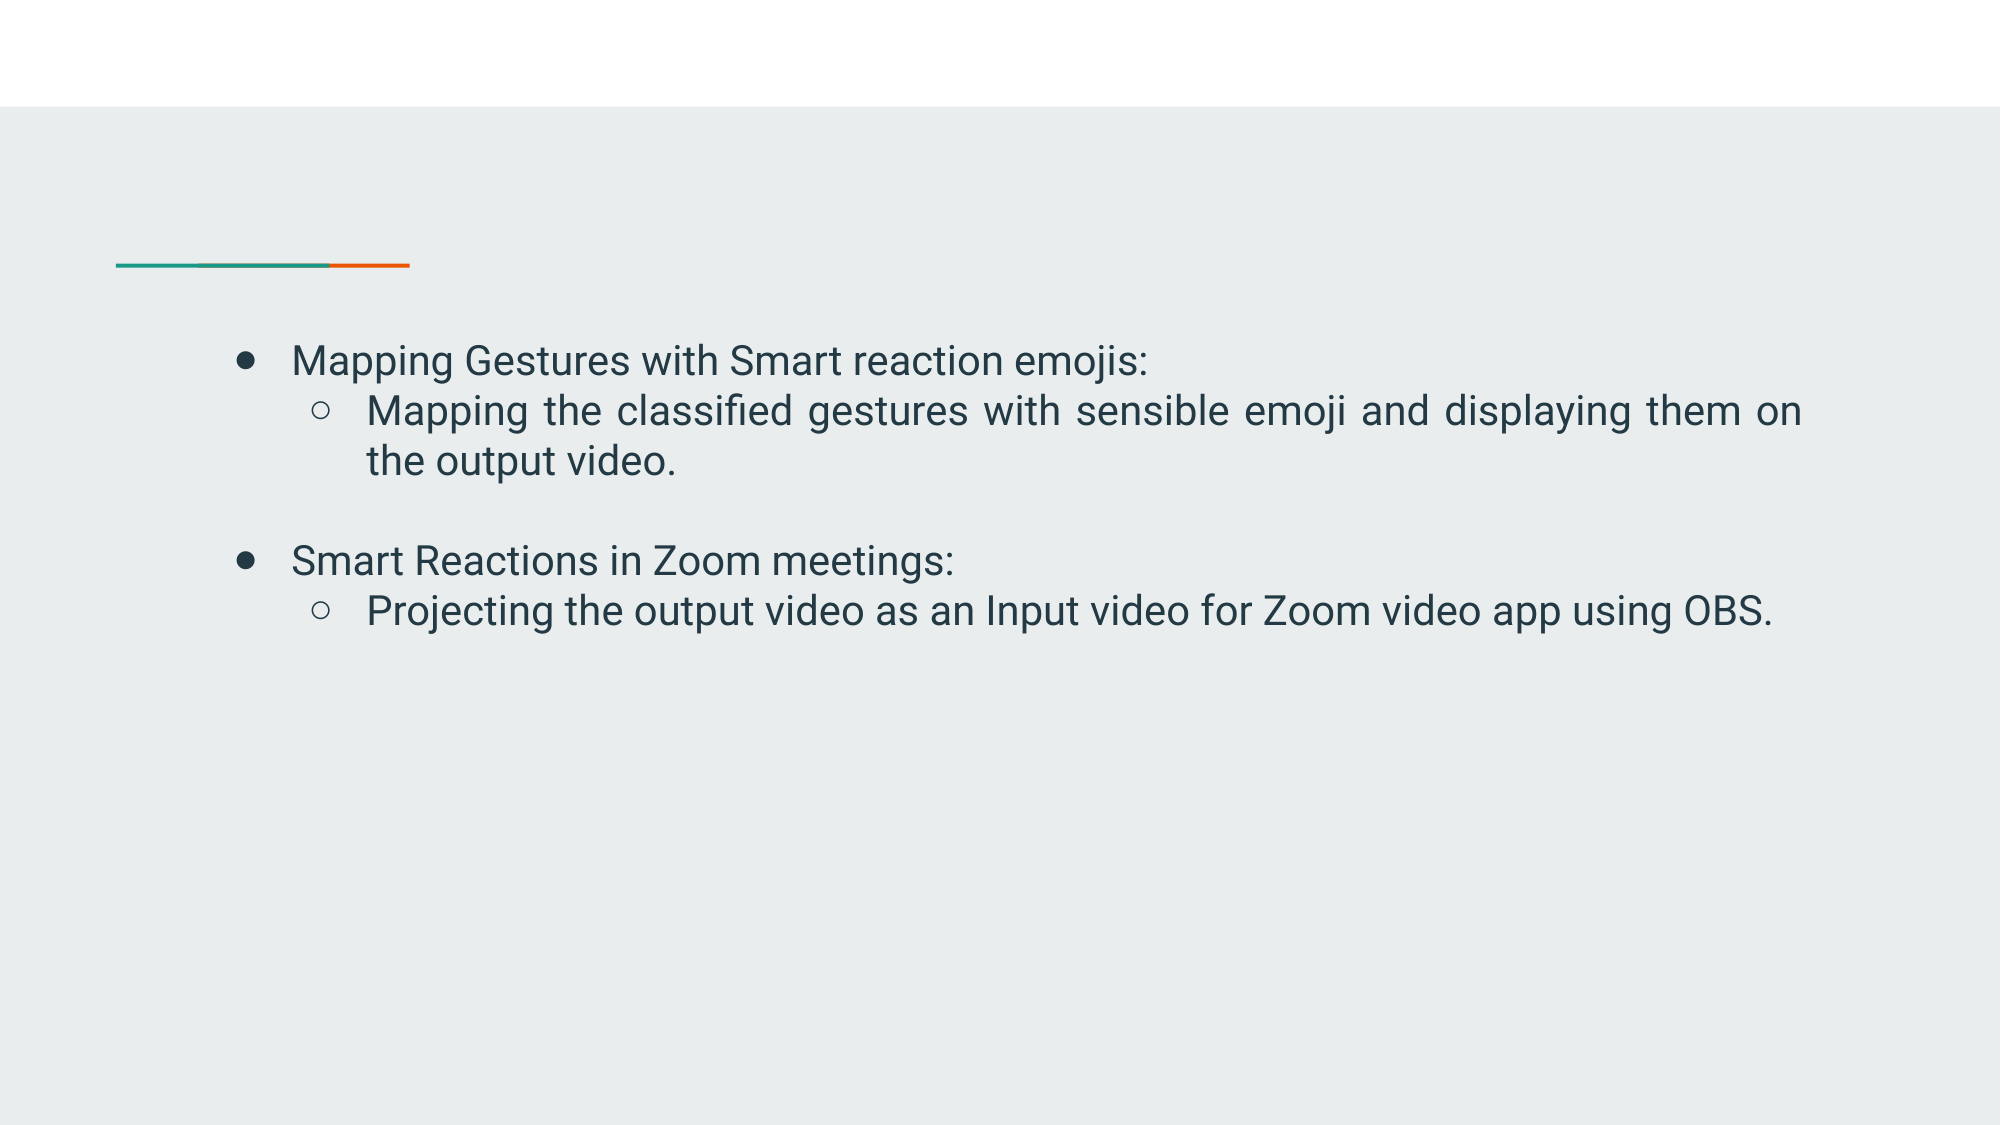

Mapping Gestures with Smart reaction emojis:
Mapping the classified gestures with sensible emoji and displaying them on the output video.

Smart Reactions in Zoom meetings:
Projecting the output video as an Input video for Zoom video app using OBS.